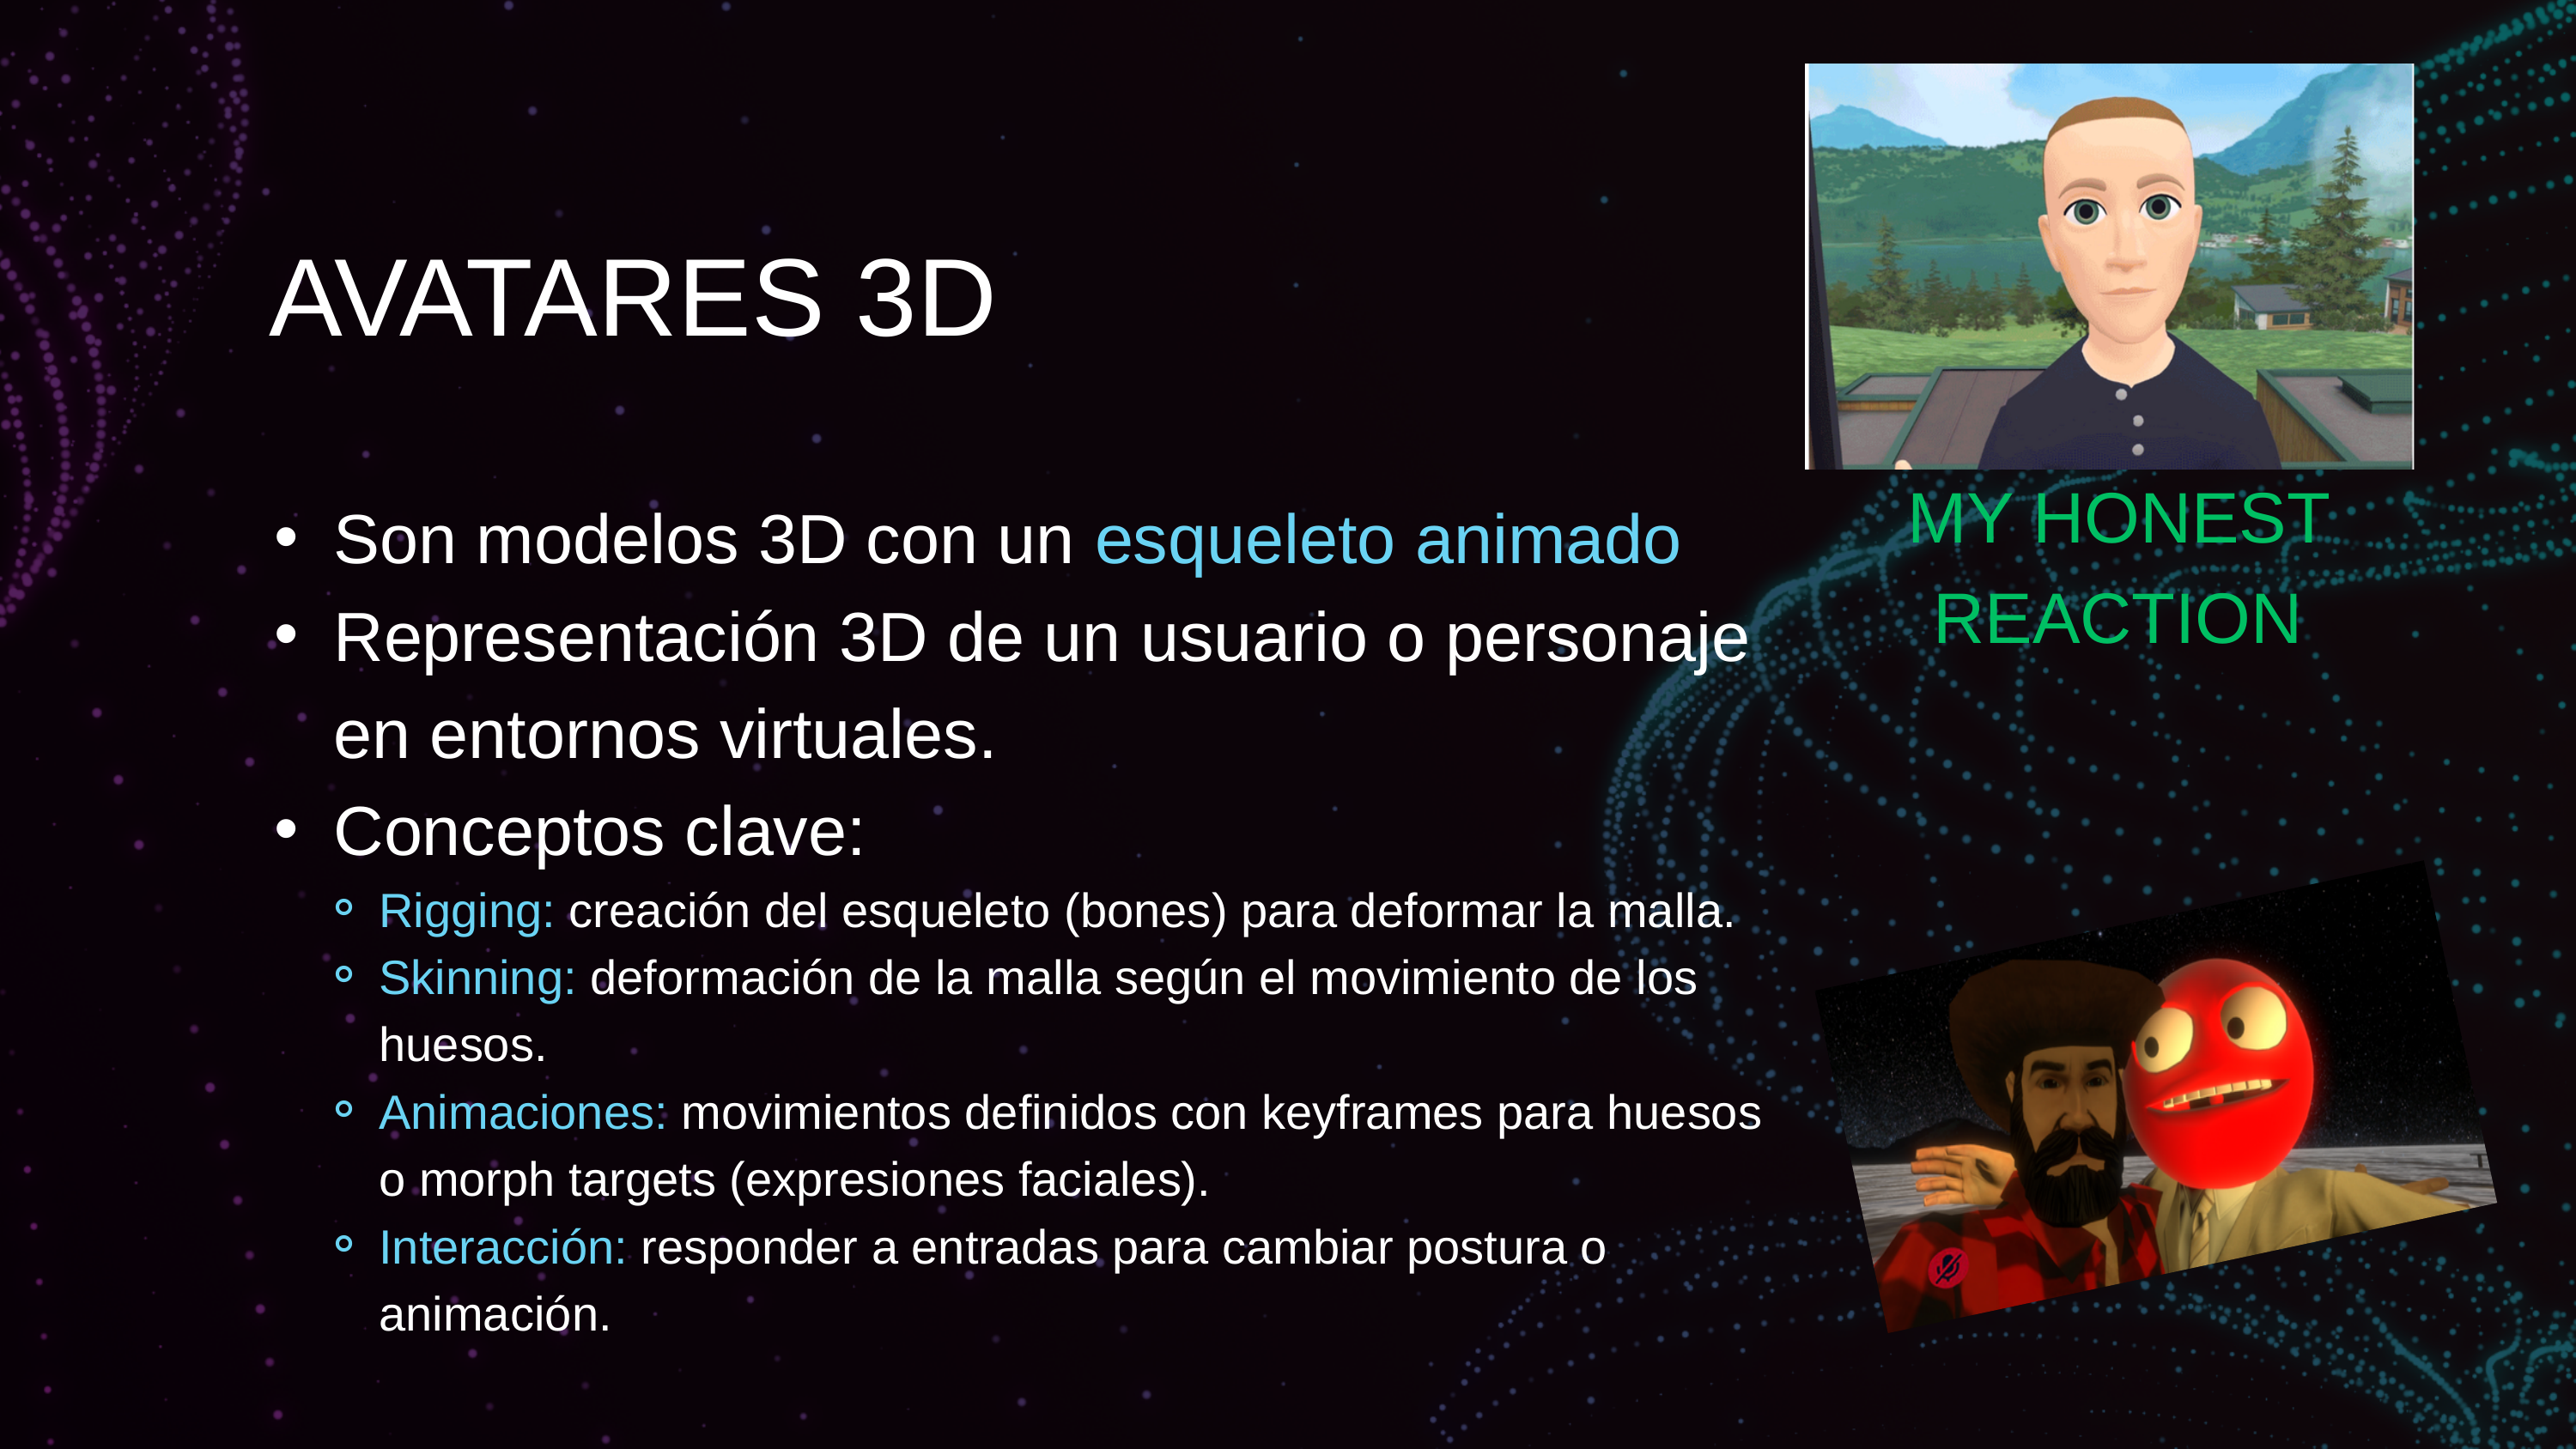

AVATARES 3D
MY HONEST REACTION
Son modelos 3D con un esqueleto animado
Representación 3D de un usuario o personaje en entornos virtuales.
Conceptos clave:
Rigging: creación del esqueleto (bones) para deformar la malla.
Skinning: deformación de la malla según el movimiento de los huesos.
Animaciones: movimientos definidos con keyframes para huesos o morph targets (expresiones faciales).
Interacción: responder a entradas para cambiar postura o animación.